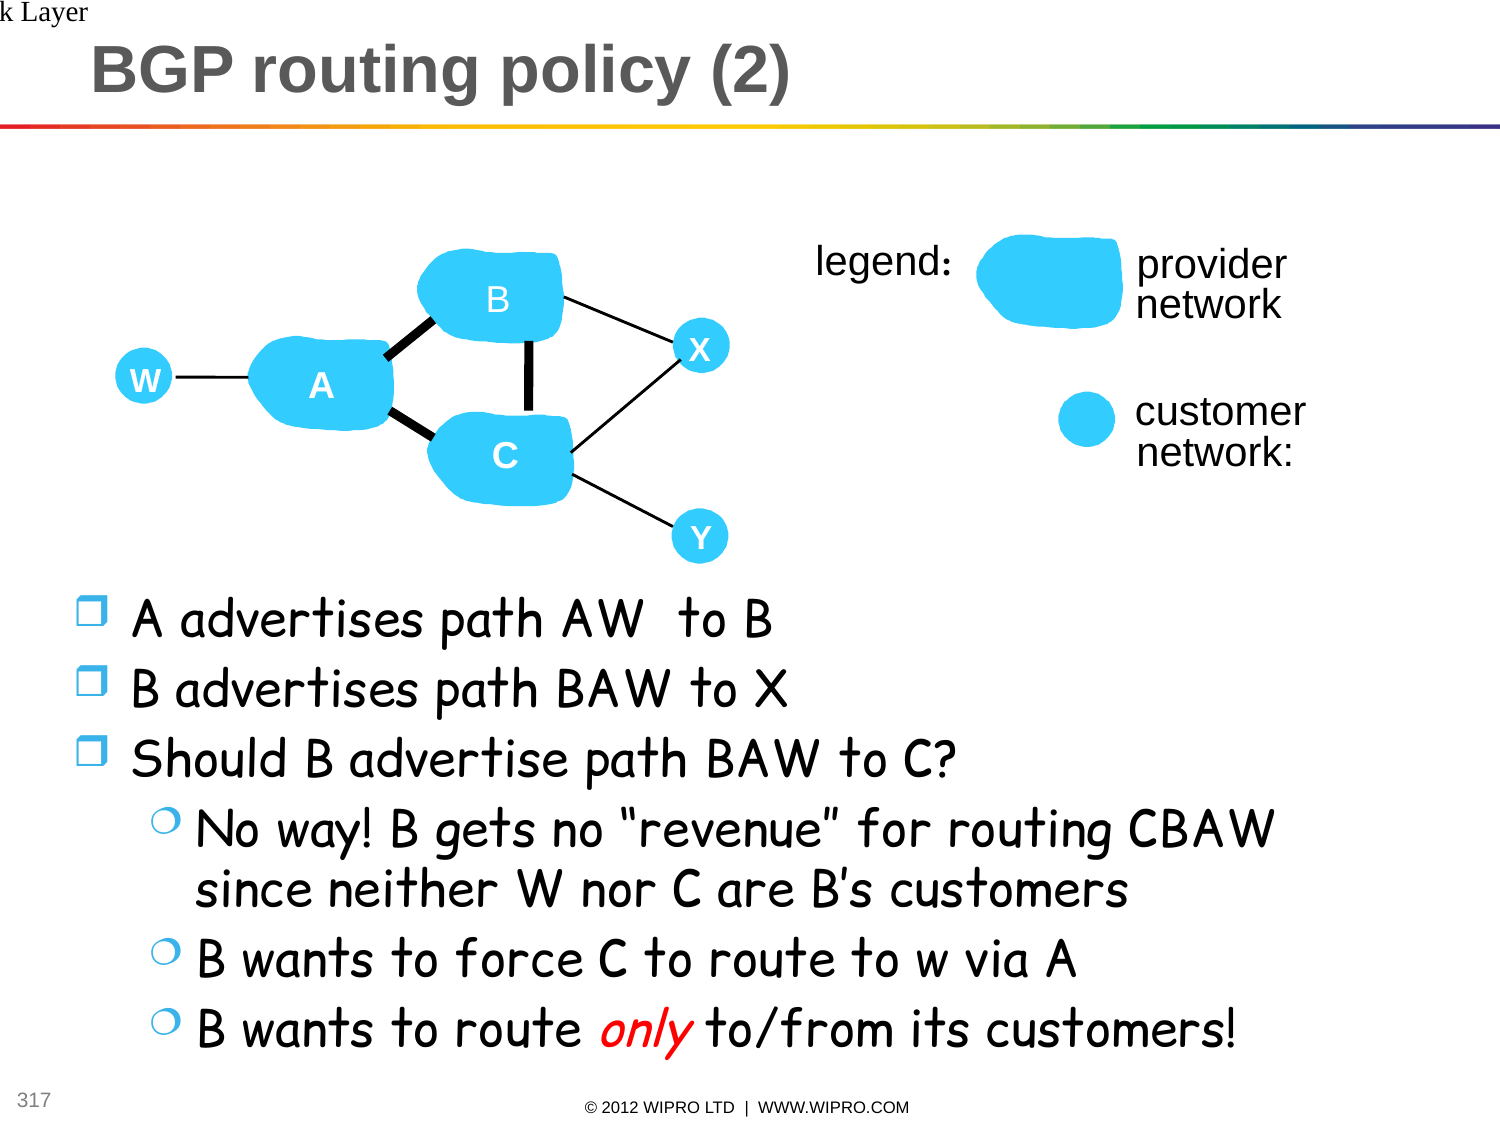

Network Layer
4-317
# BGP routing policy (2)

legend:

provider

B
network

X

W

A

customer

network:

C

Y
A advertises path AW  to B
B advertises path BAW to X
Should B advertise path BAW to C?
No way! B gets no “revenue” for routing CBAW since neither W nor C are B’s customers
B wants to force C to route to w via A
B wants to route only to/from its customers!